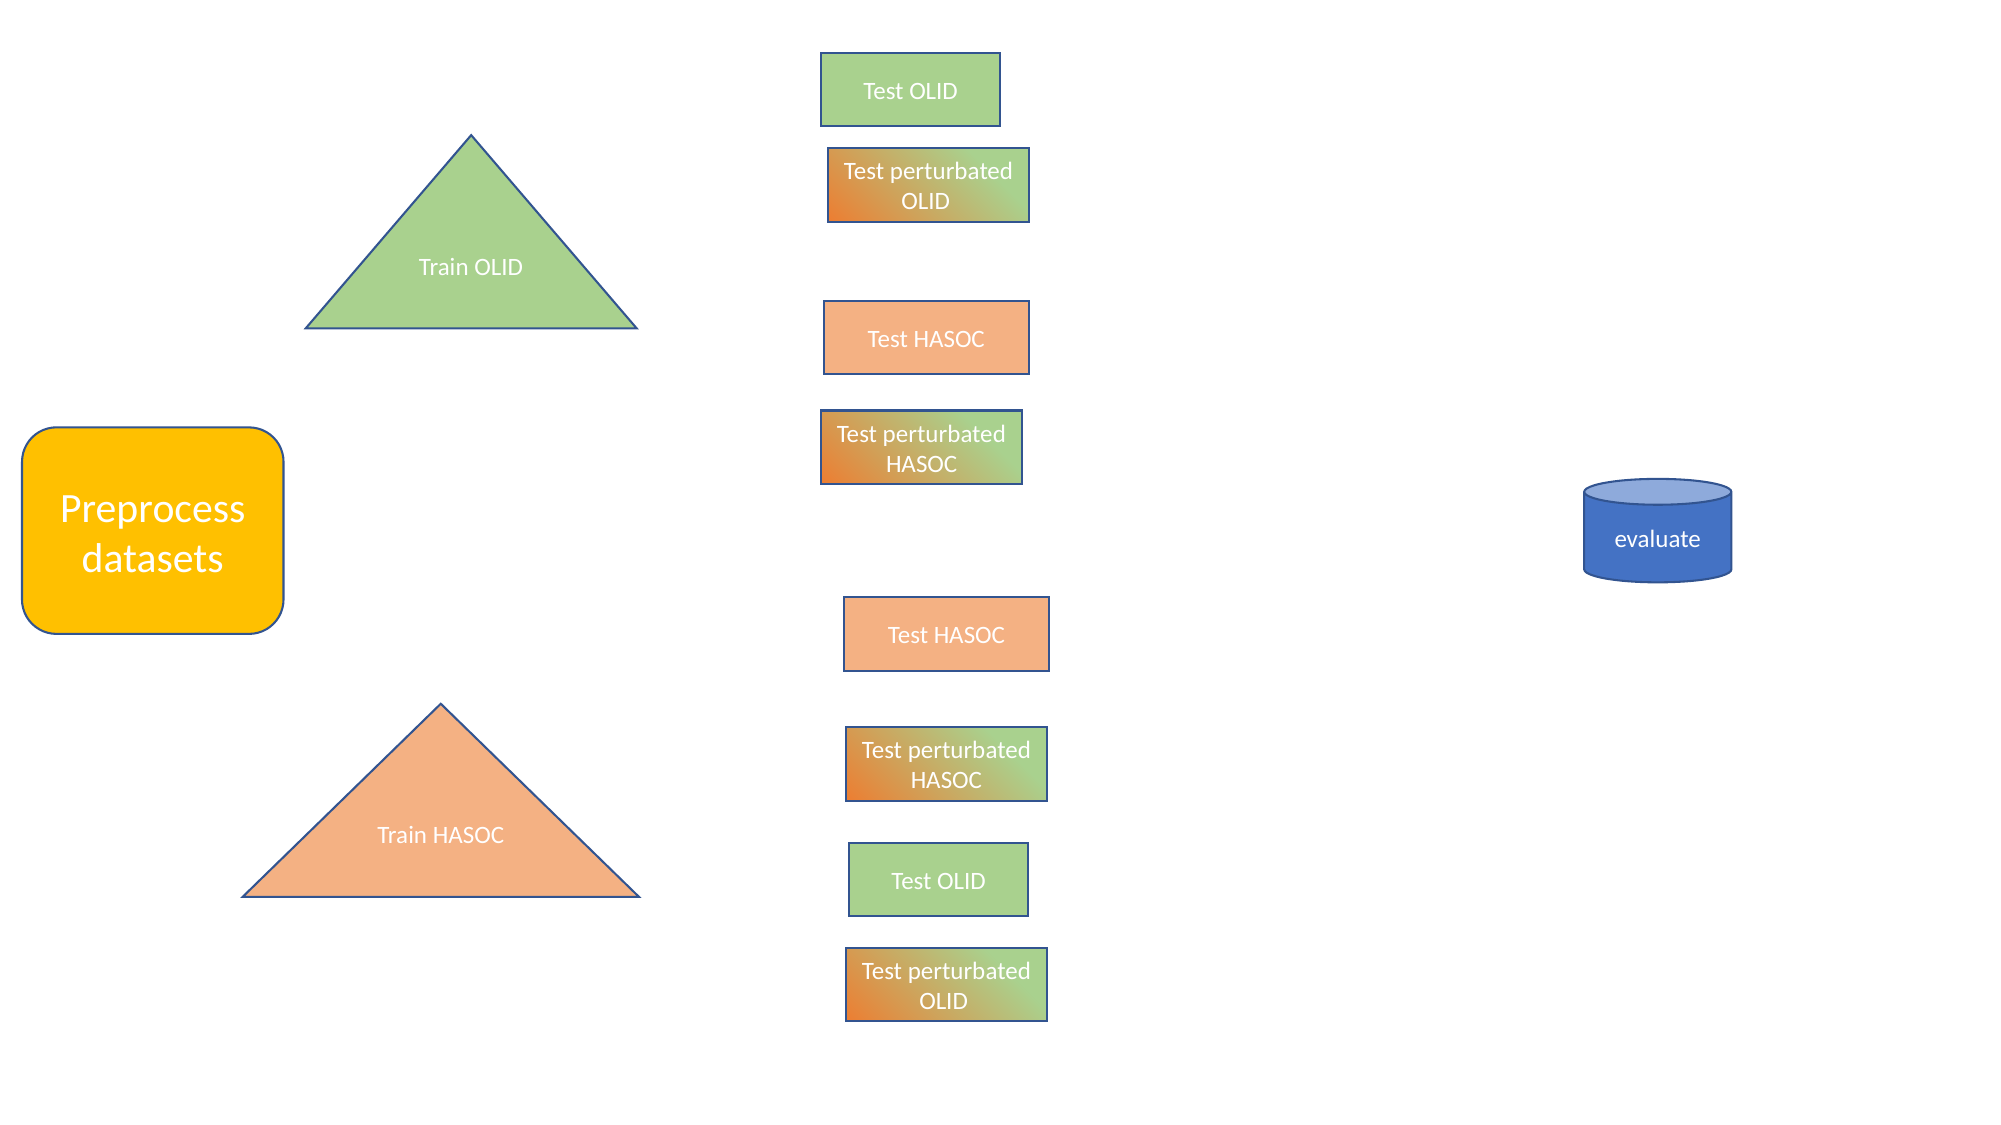

Test OLID
Train OLID

Test perturbated OLID
Test HASOC
Test perturbated HASOC
Preprocess datasets
evaluate
Test HASOC
Train HASOC

Test perturbated HASOC
Test OLID
Test perturbated OLID